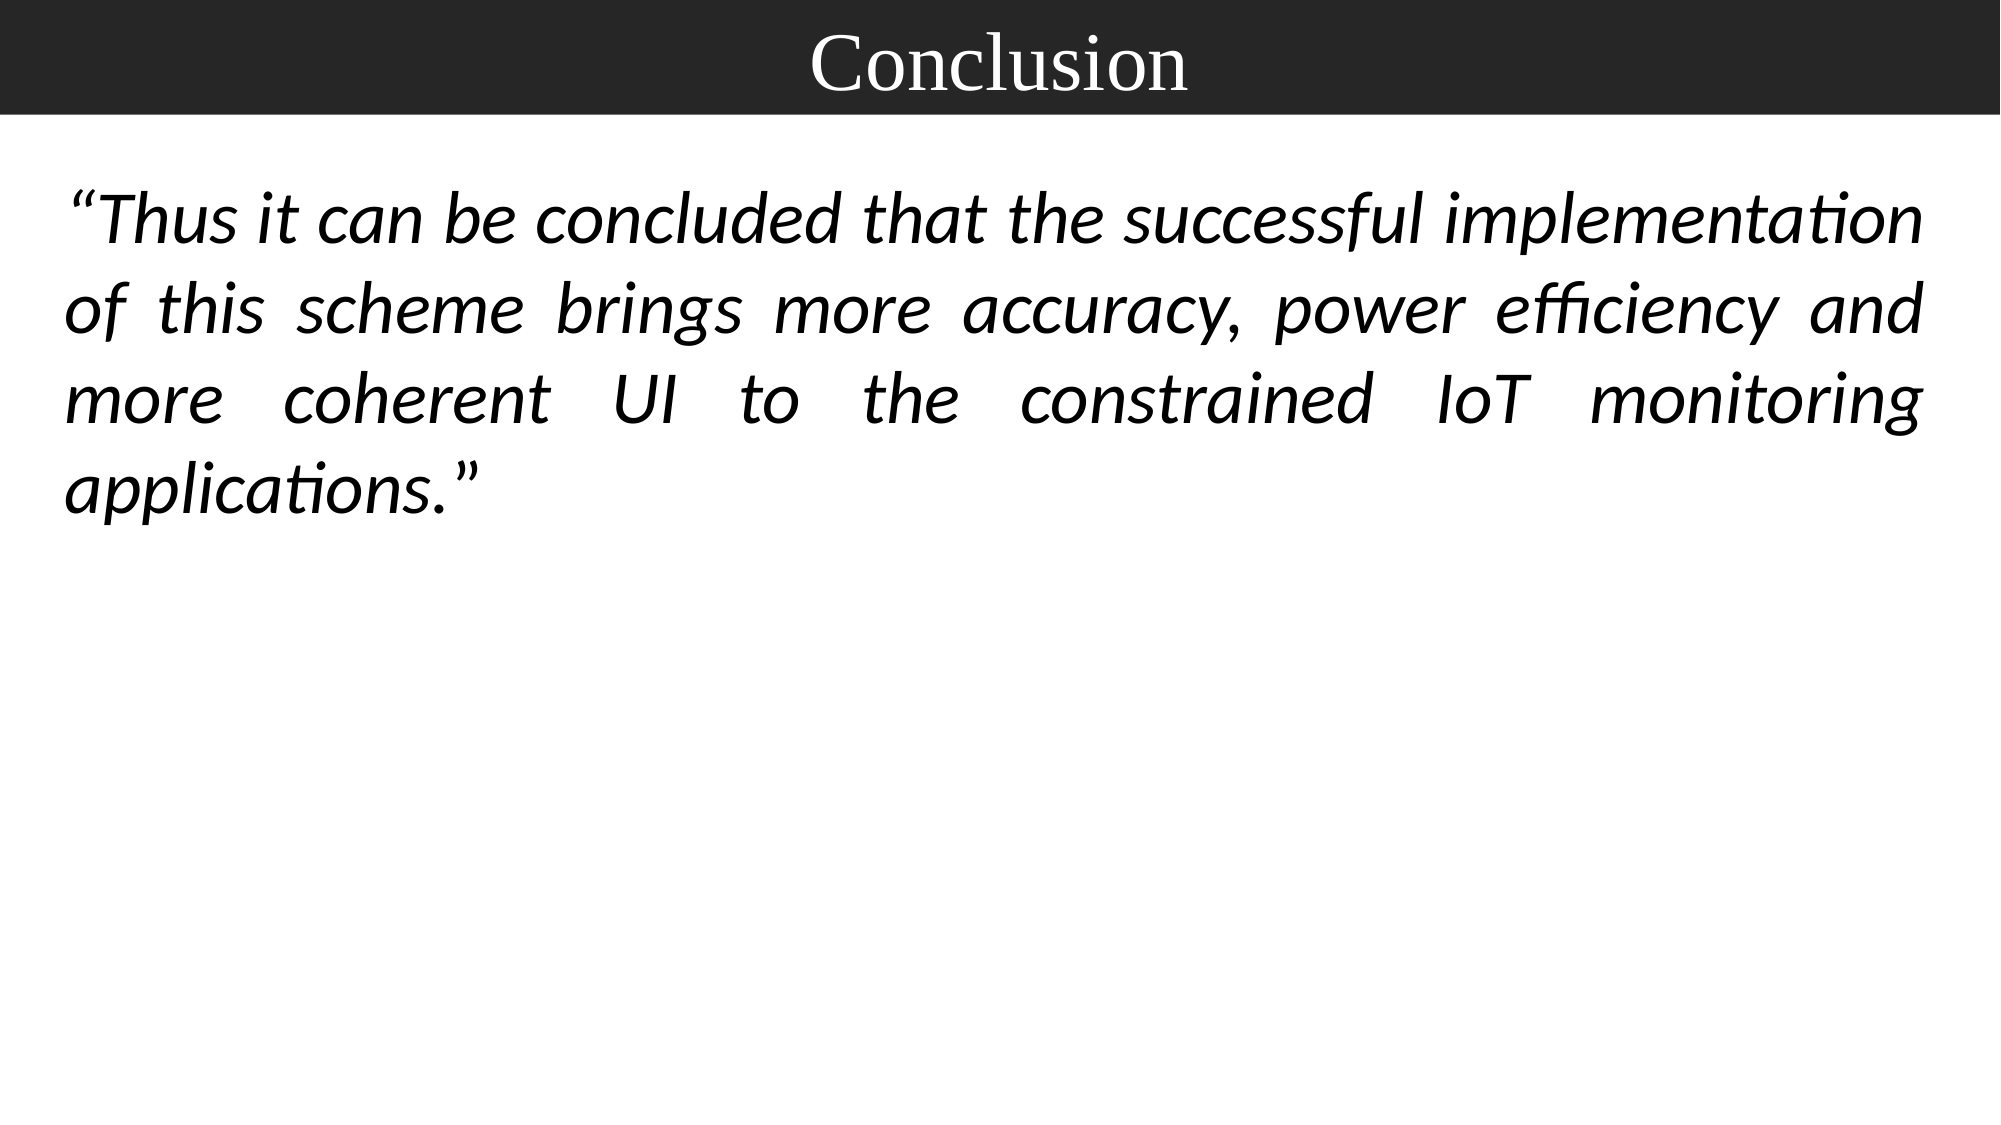

Conclusion
“Thus it can be concluded that the successful implementation of this scheme brings more accuracy, power efficiency and more coherent UI to the constrained IoT monitoring applications.”